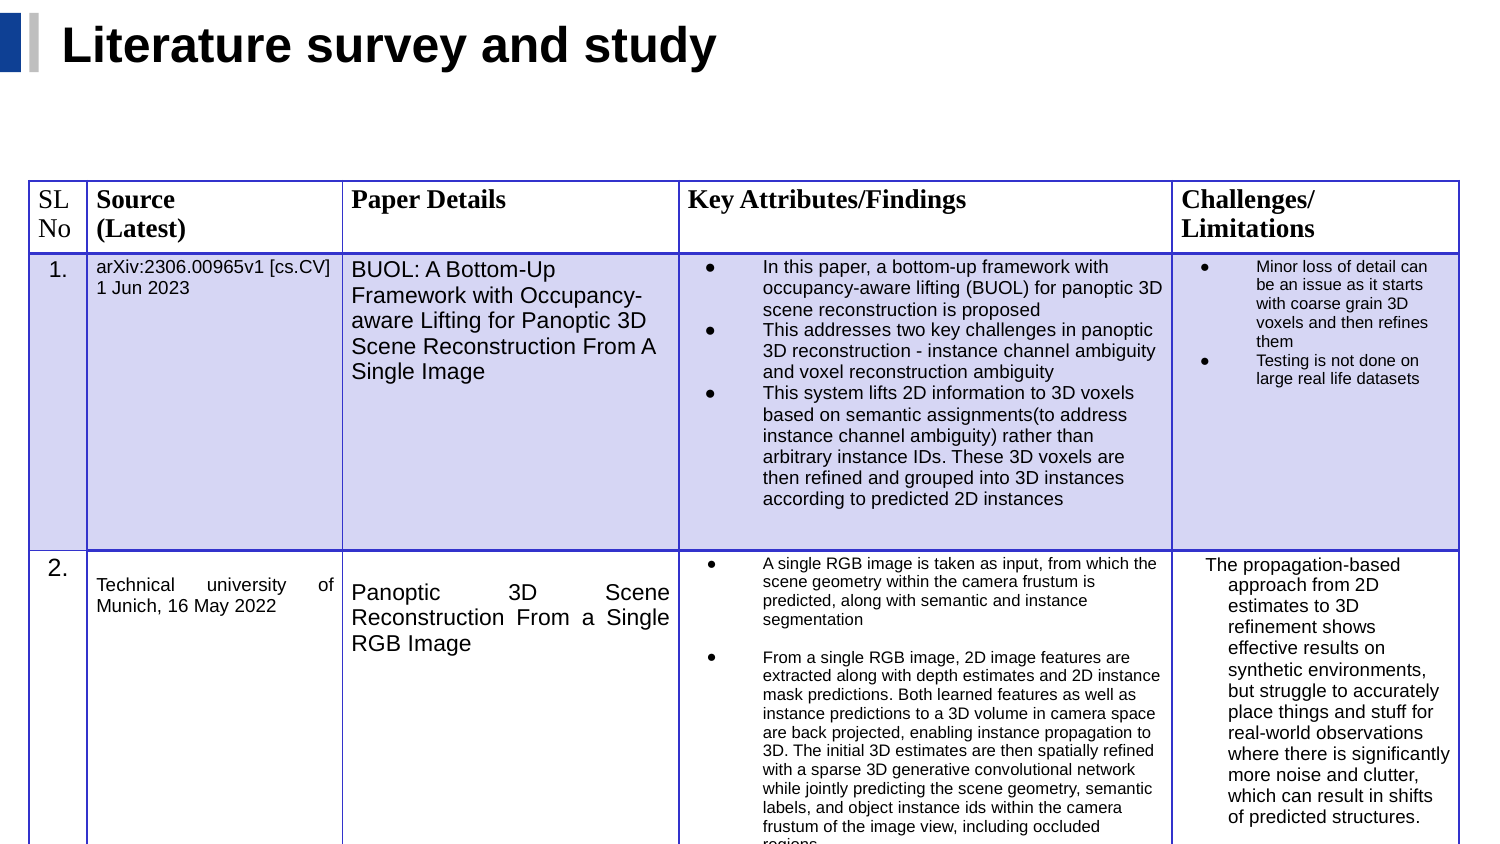

Literature survey and study

| SL No | Source (Latest) | Paper Details | Key Attributes/Findings | Challenges/ Limitations |
| --- | --- | --- | --- | --- |
| 1. | arXiv:2306.00965v1 [cs.CV] 1 Jun 2023 | BUOL: A Bottom-Up Framework with Occupancy-aware Lifting for Panoptic 3D Scene Reconstruction From A Single Image | In this paper, a bottom-up framework with occupancy-aware lifting (BUOL) for panoptic 3D scene reconstruction is proposed This addresses two key challenges in panoptic 3D reconstruction - instance channel ambiguity and voxel reconstruction ambiguity This system lifts 2D information to 3D voxels based on semantic assignments(to address instance channel ambiguity) rather than arbitrary instance IDs. These 3D voxels are then refined and grouped into 3D instances according to predicted 2D instances | Minor loss of detail can be an issue as it starts with coarse grain 3D voxels and then refines them Testing is not done on large real life datasets |
| 2. | Technical university of Munich, 16 May 2022 | Panoptic 3D Scene Reconstruction From a Single RGB Image | A single RGB image is taken as input, from which the scene geometry within the camera frustum is predicted, along with semantic and instance segmentation From a single RGB image, 2D image features are extracted along with depth estimates and 2D instance mask predictions. Both learned features as well as instance predictions to a 3D volume in camera space are back projected, enabling instance propagation to 3D. The initial 3D estimates are then spatially refined with a sparse 3D generative convolutional network while jointly predicting the scene geometry, semantic labels, and object instance ids within the camera frustum of the image view, including occluded regions. | The propagation-based approach from 2D estimates to 3D refinement shows effective results on synthetic environments, but struggle to accurately place things and stuff for real-world observations where there is significantly more noise and clutter, which can result in shifts of predicted structures. |